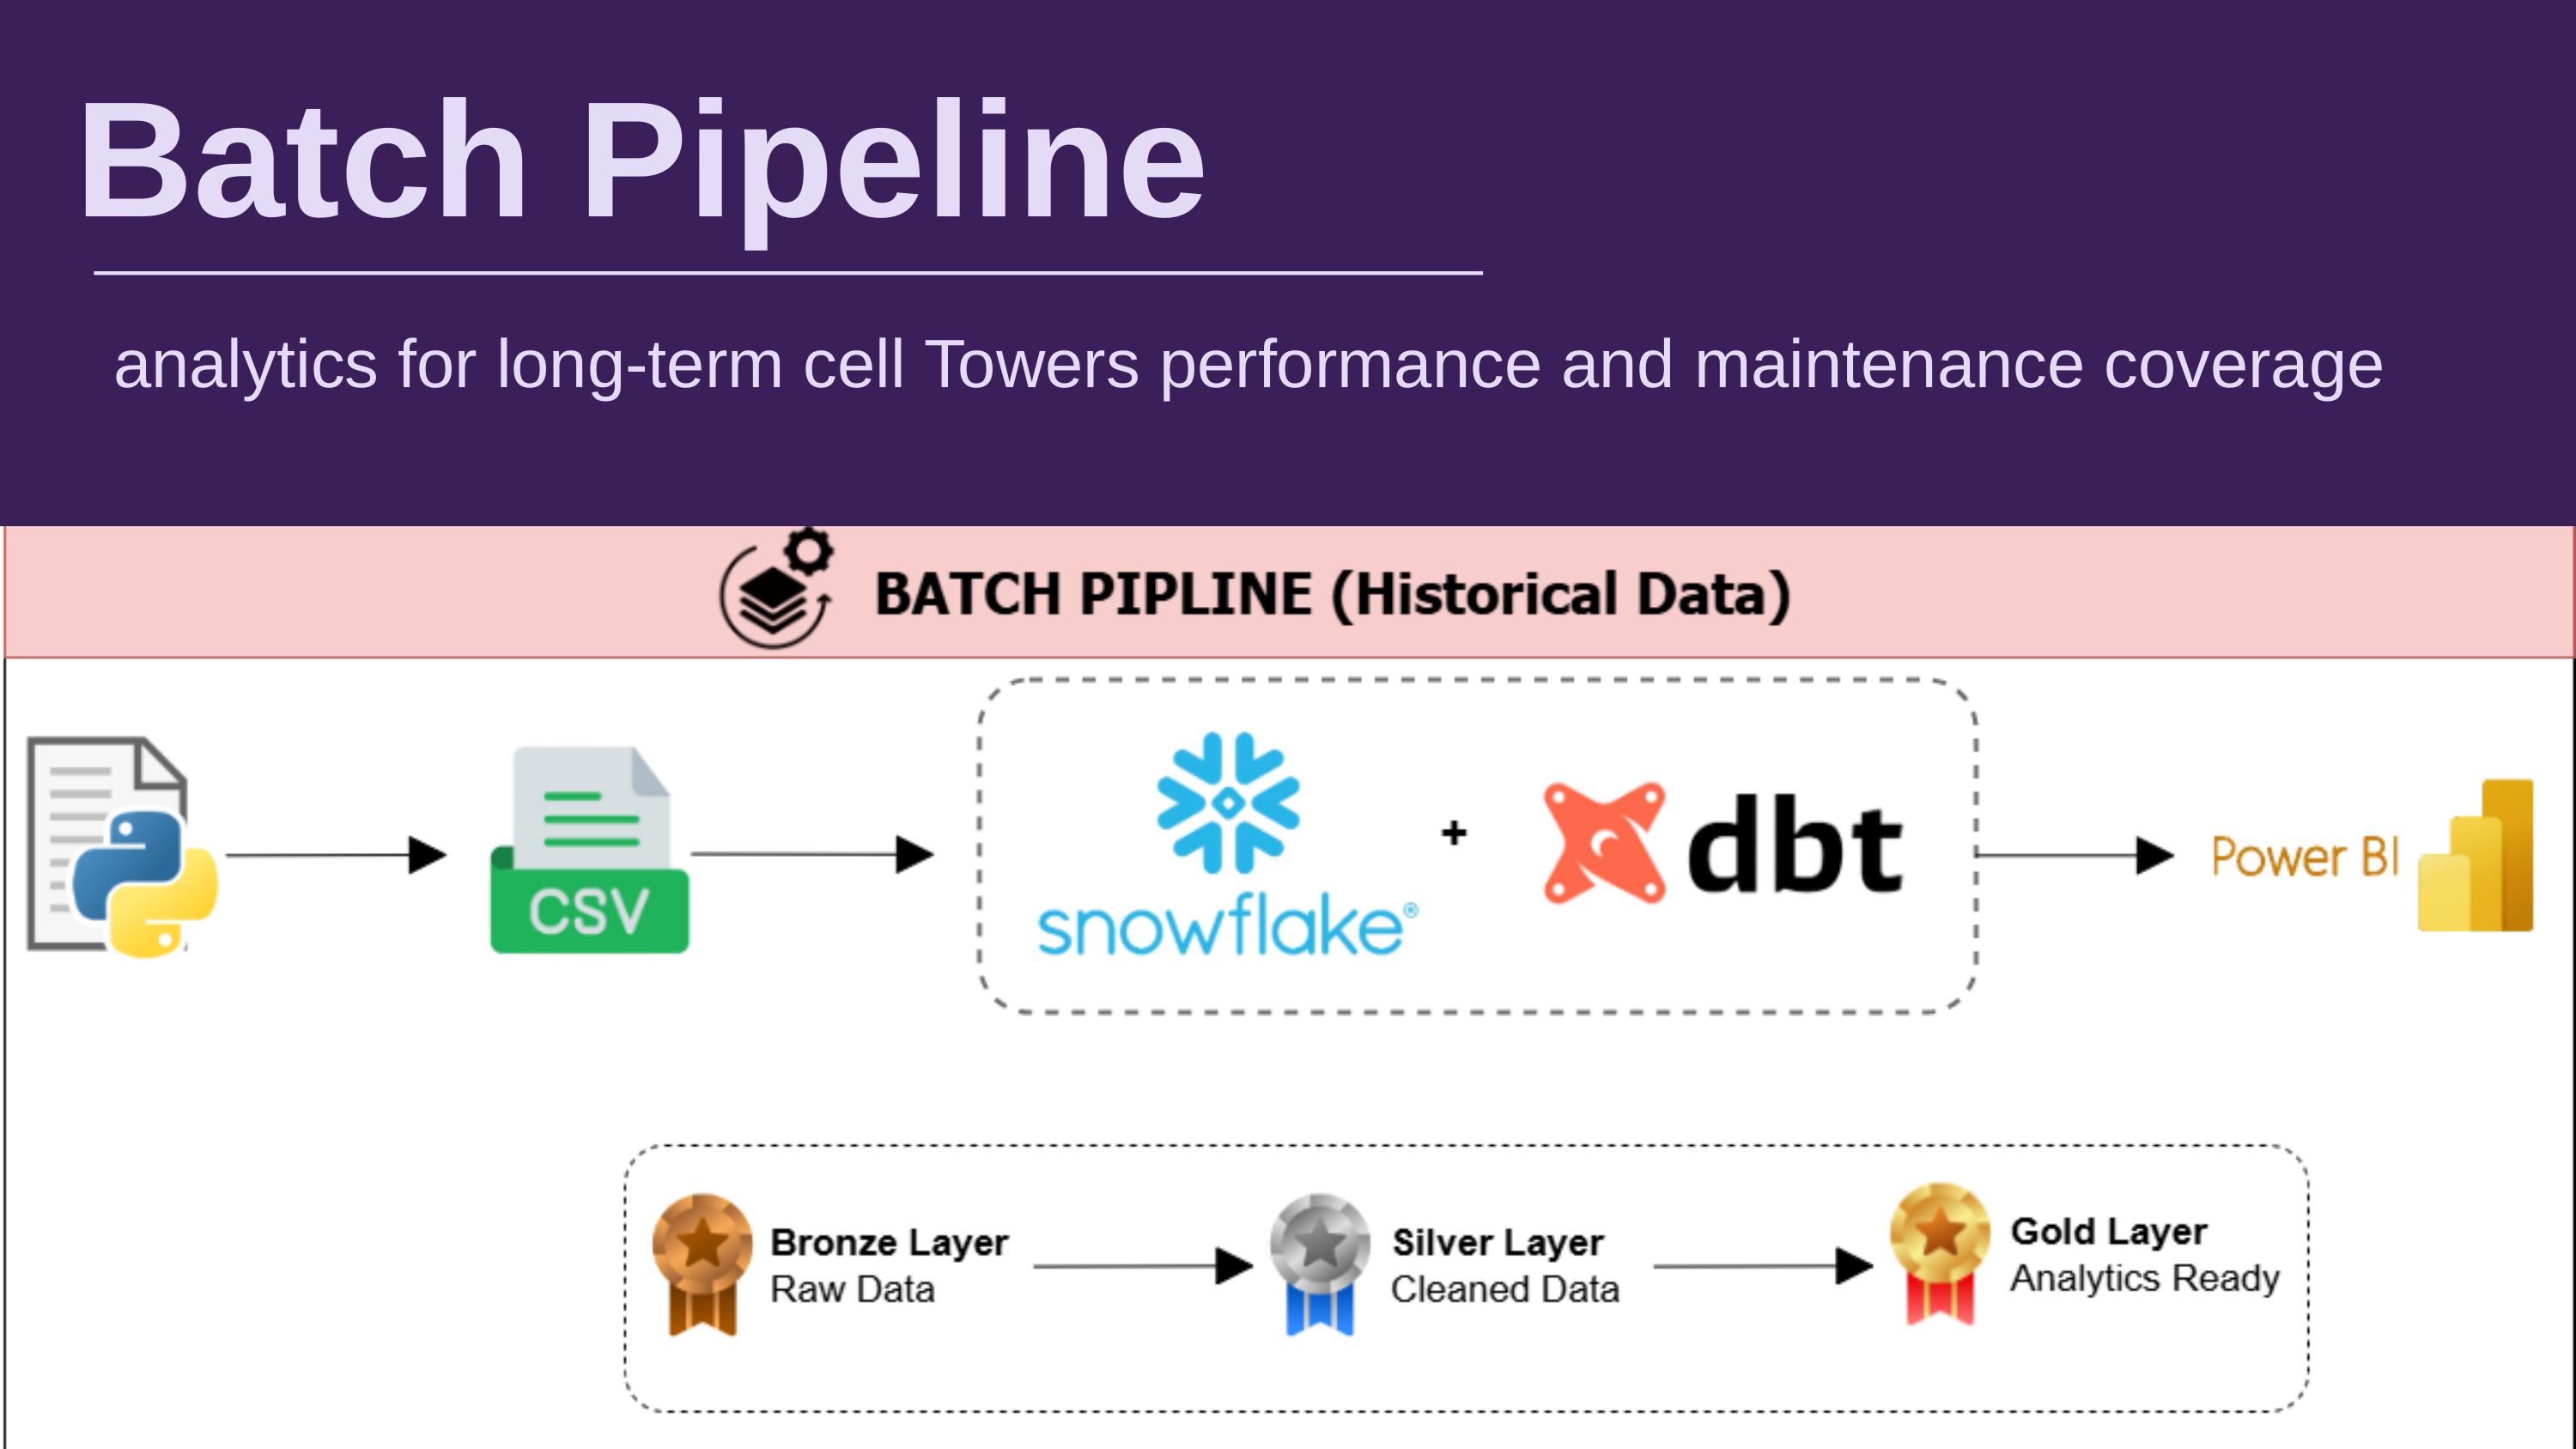

Batch Pipeline

      analytics for long-term cell Towers performance and maintenance coverage